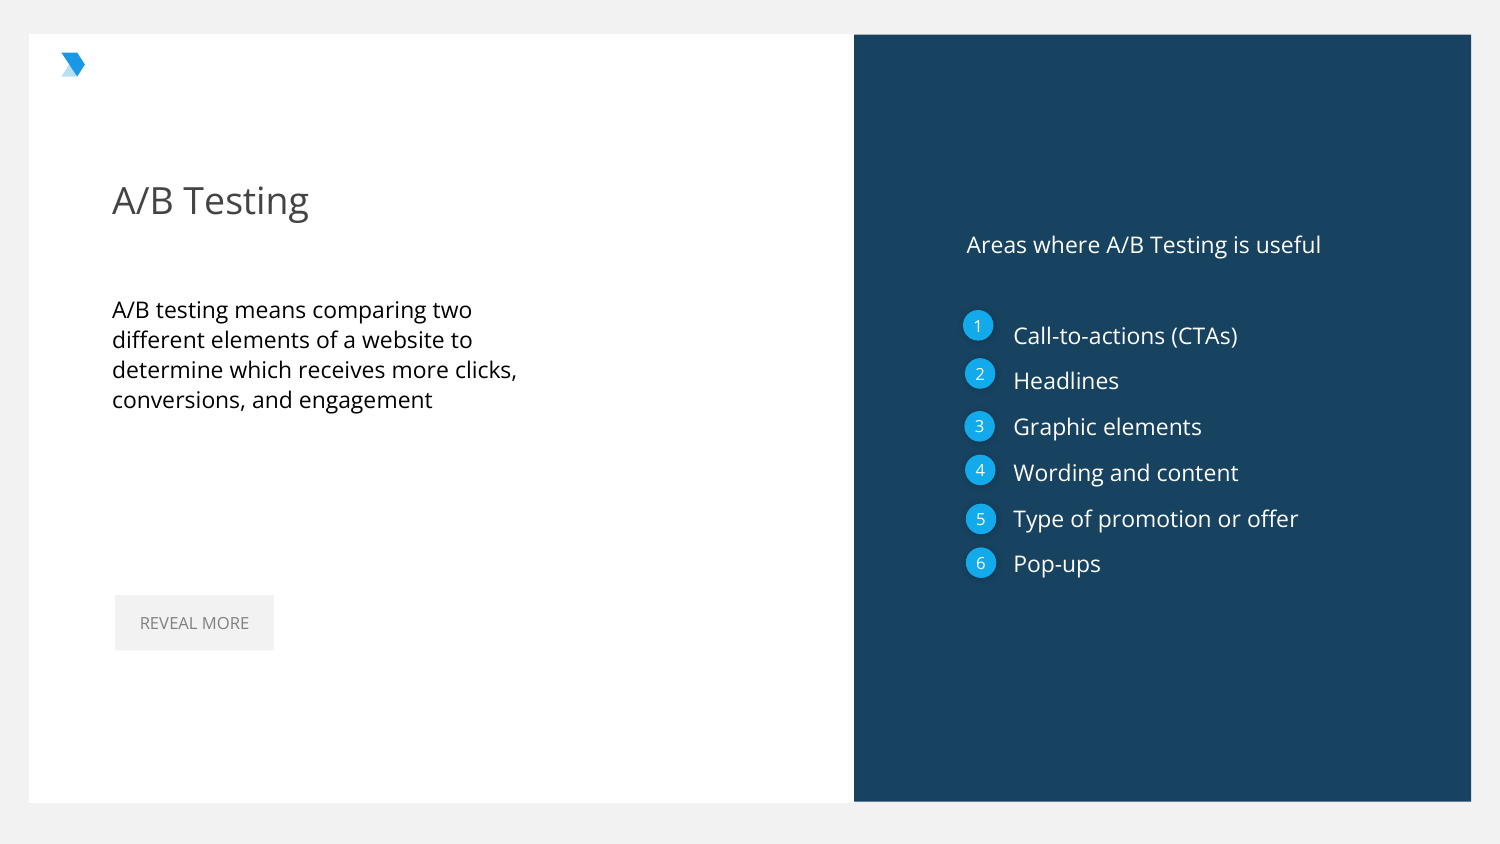

6.1.1.5
Understand that data breaches can not only damage your business but your brand if publicly discussed

A/B Testing
Areas where A/B Testing is useful
A/B testing means comparing two different elements of a website to determine which receives more clicks, conversions, and engagement
Call-to-actions (CTAs)
Headlines
Graphic elements
Wording and content
Type of promotion or offer
Pop-ups
1
2
3
4
5
6

REVEAL MORE